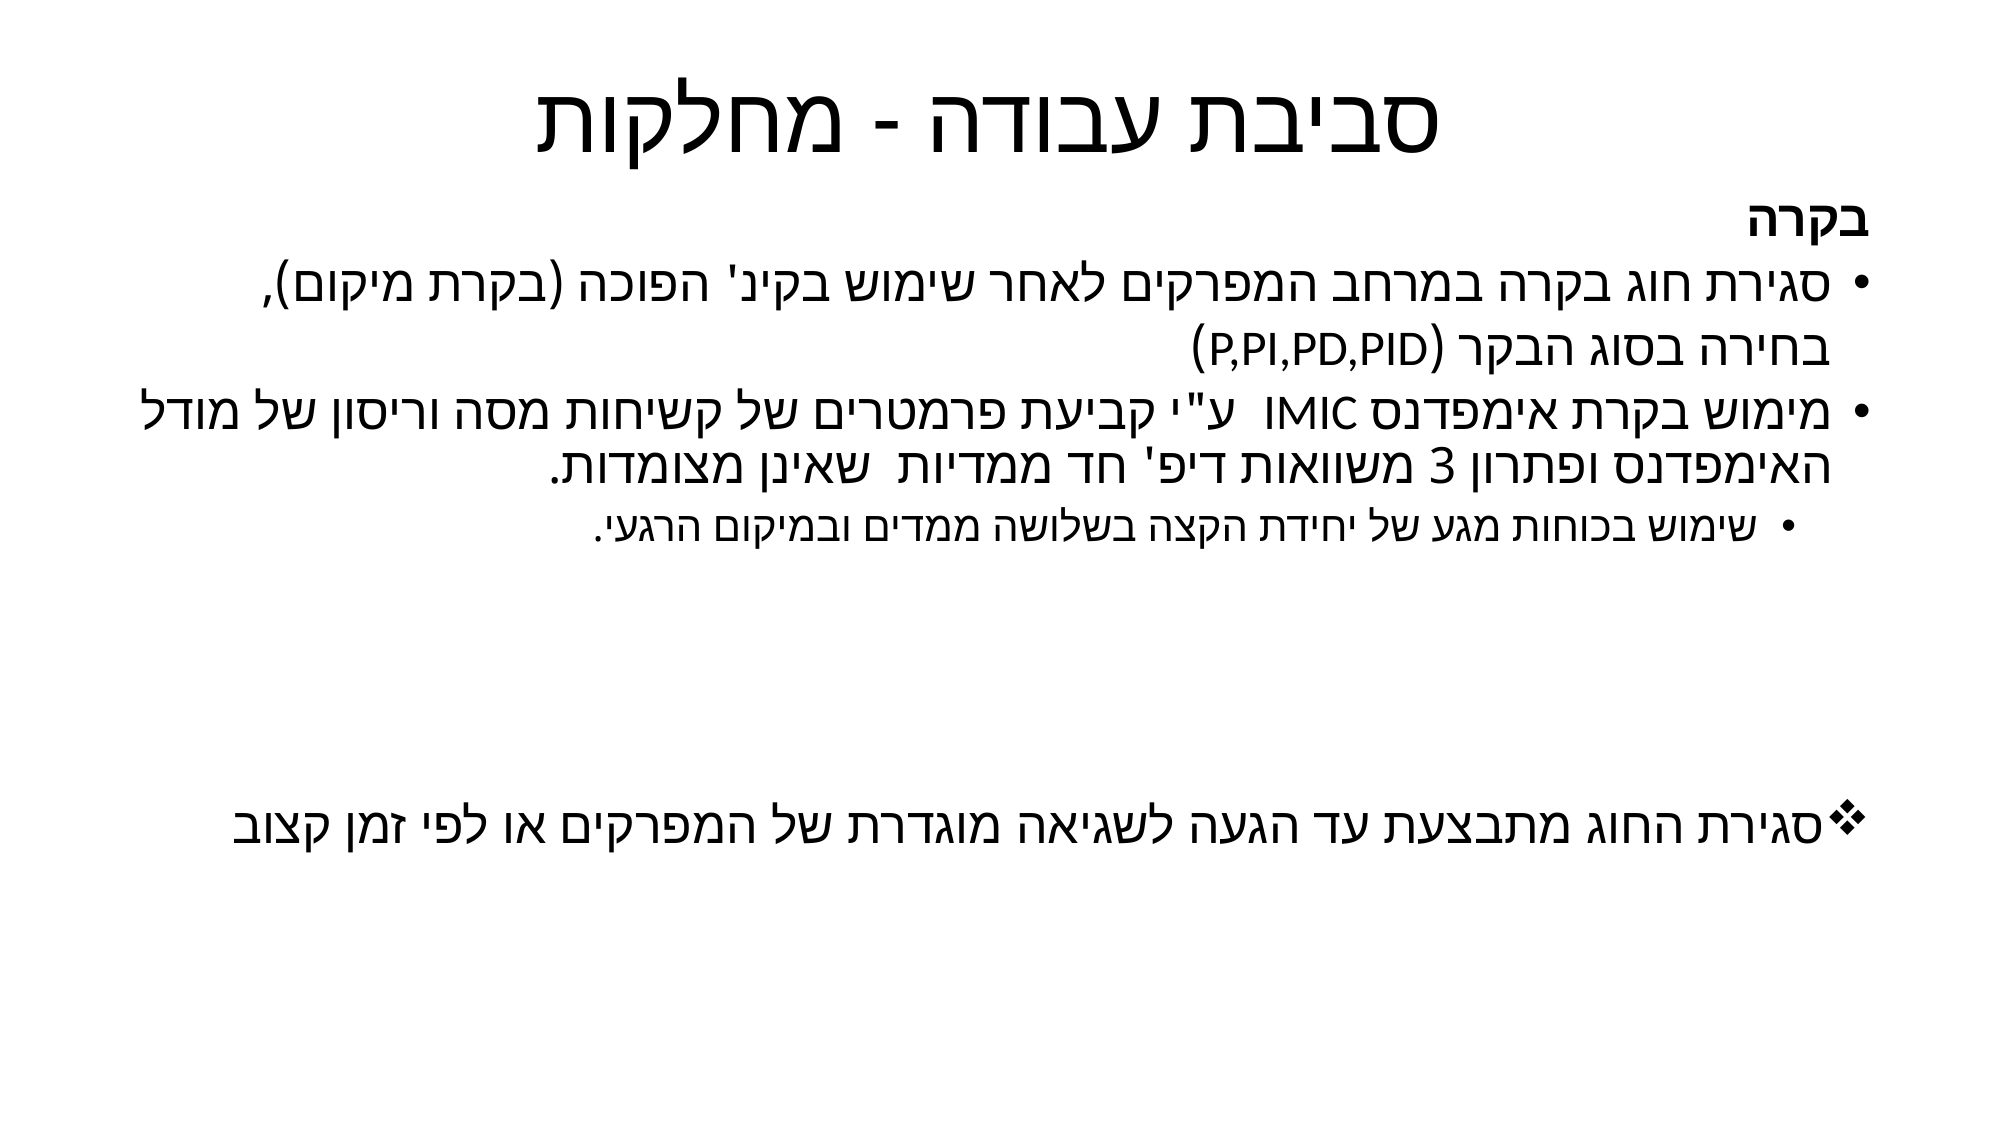

# סביבת עבודה - מחלקות
בקרה
סגירת חוג בקרה במרחב המפרקים לאחר שימוש בקינ' הפוכה (בקרת מיקום),
   בחירה בסוג הבקר (P,PI,PD,PID)
מימוש בקרת אימפדנס IMIC  ע"י קביעת פרמטרים של קשיחות מסה וריסון של מודל האימפדנס ופתרון 3 משוואות דיפ' חד ממדיות  שאינן מצומדות.
שימוש בכוחות מגע של יחידת הקצה בשלושה ממדים ובמיקום הרגעי.

סגירת החוג מתבצעת עד הגעה לשגיאה מוגדרת של המפרקים או לפי זמן קצוב